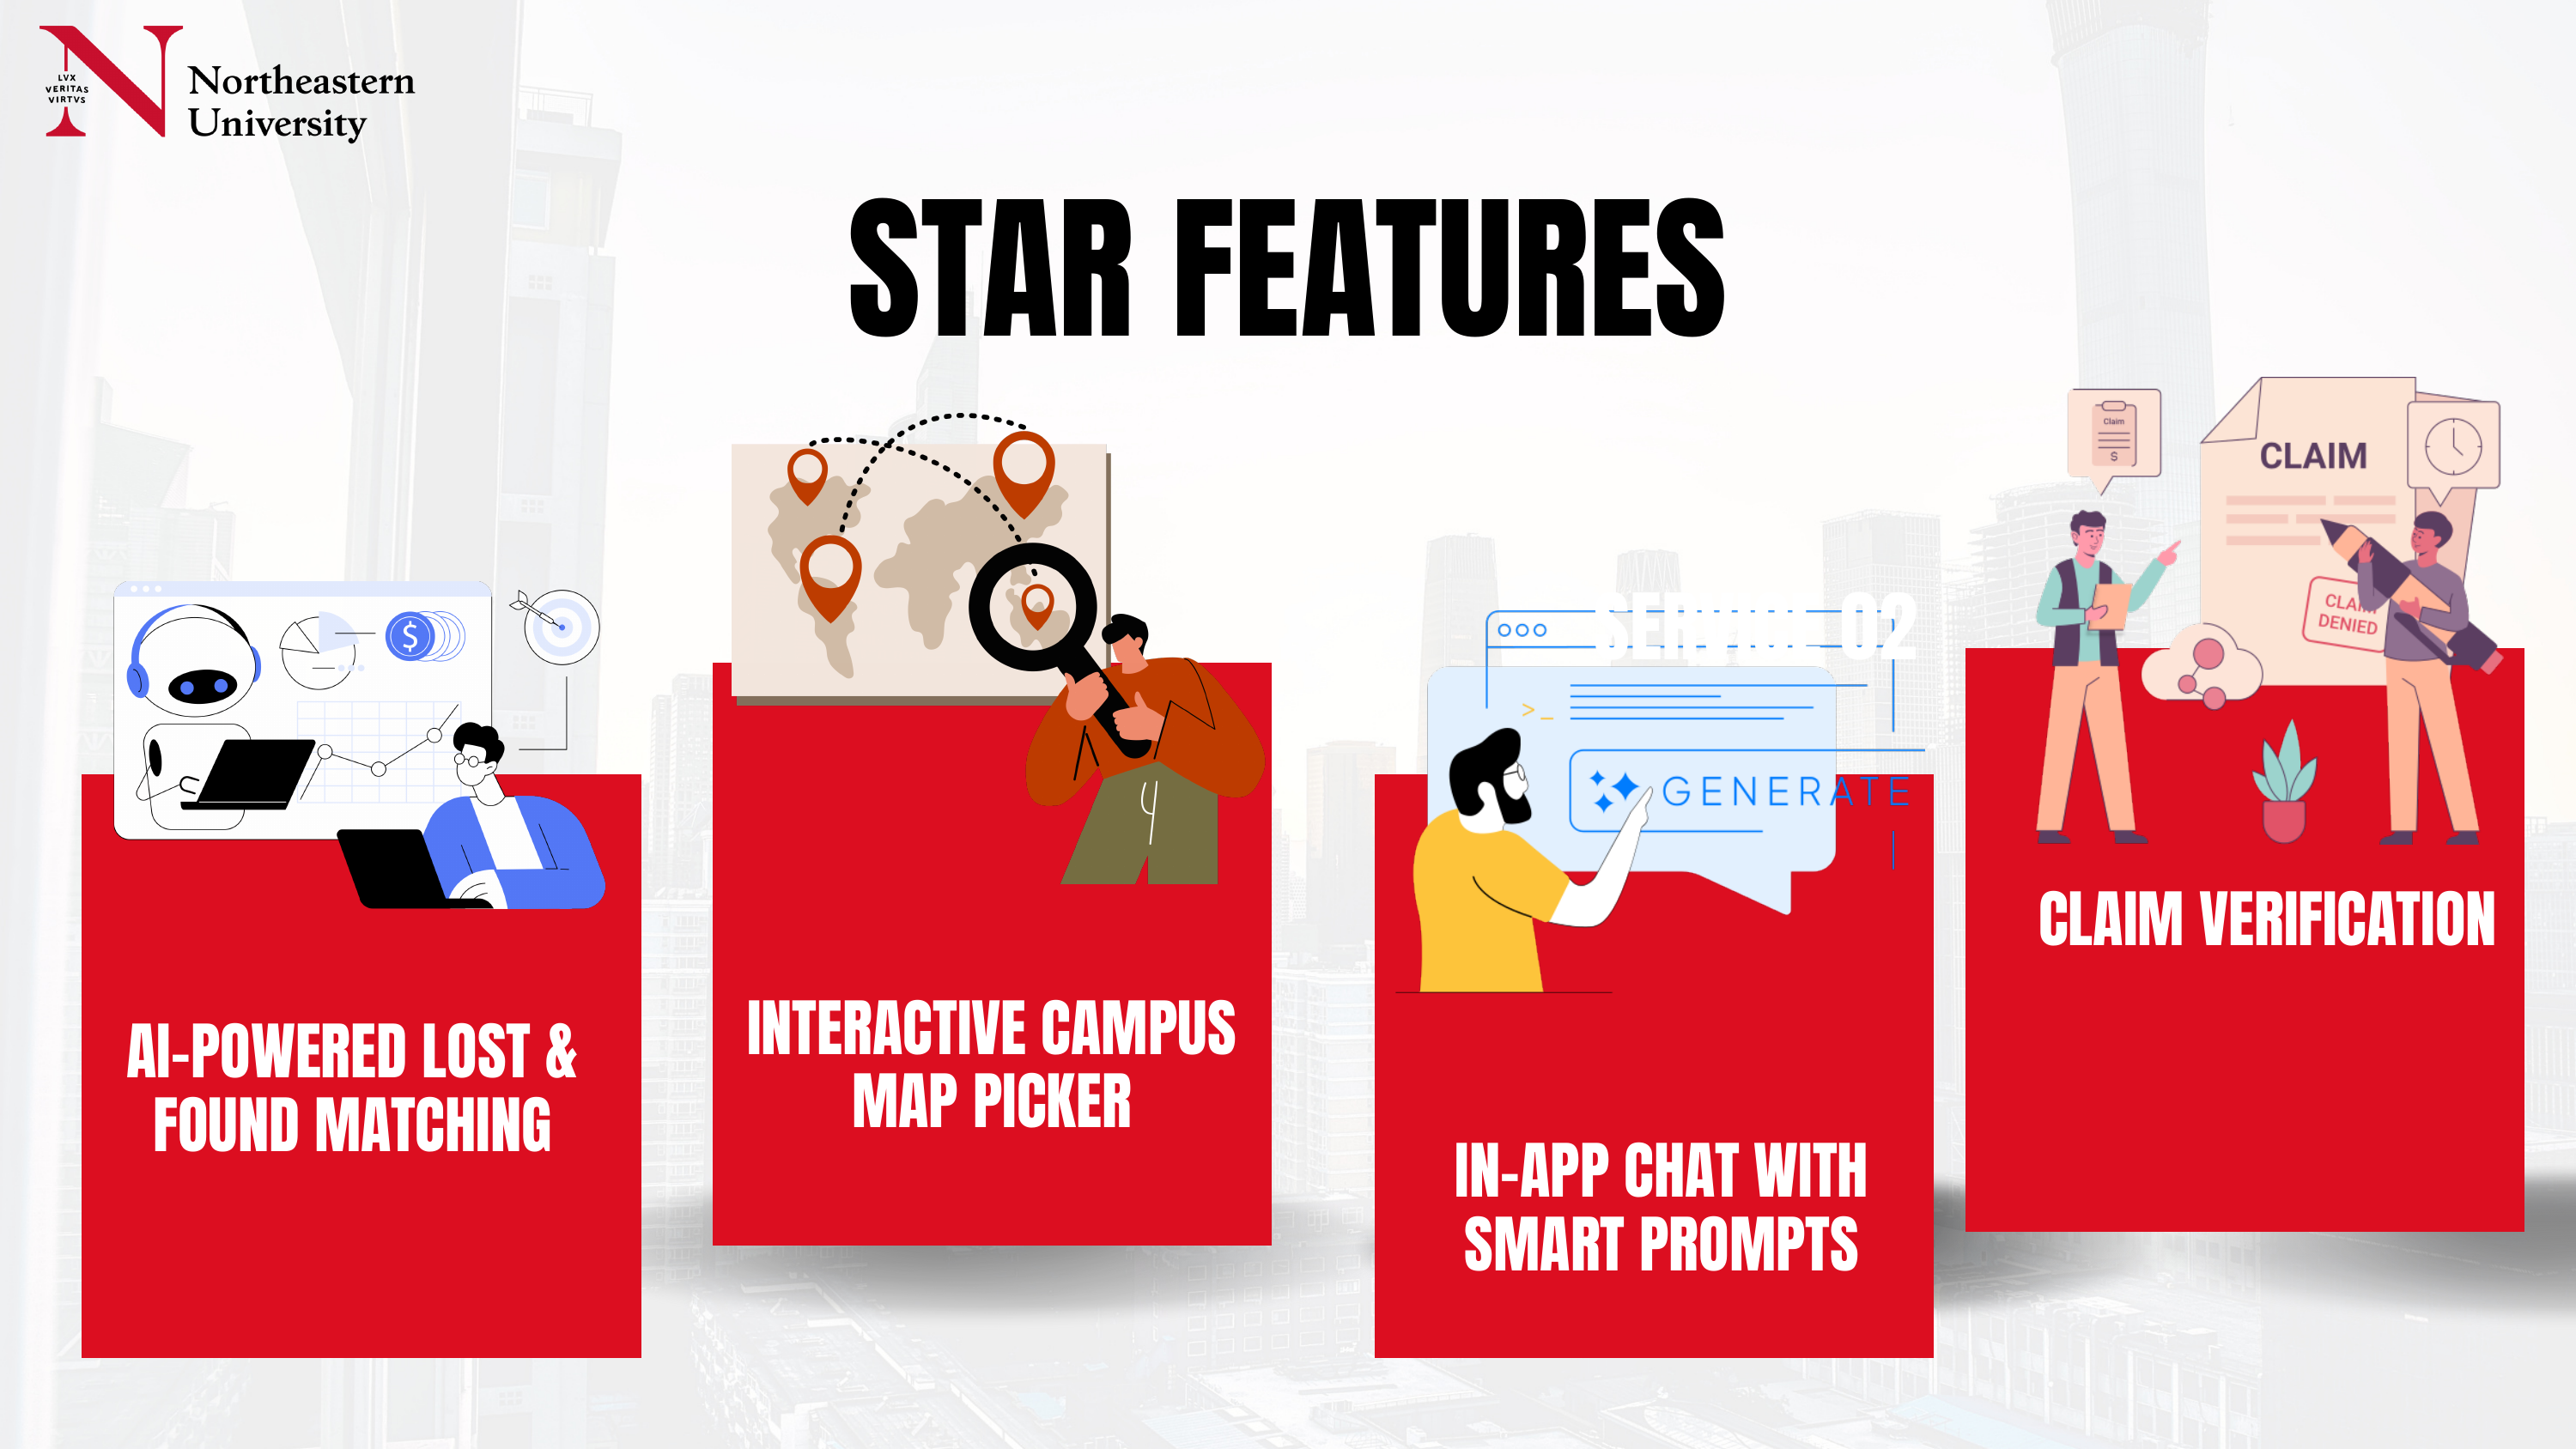

STAR FEATURES

SERVICE 02

CLAIM VERIFICATION
INTERACTIVE CAMPUS MAP PICKER
AI-POWERED LOST & FOUND MATCHING
IN-APP CHAT WITH SMART PROMPTS